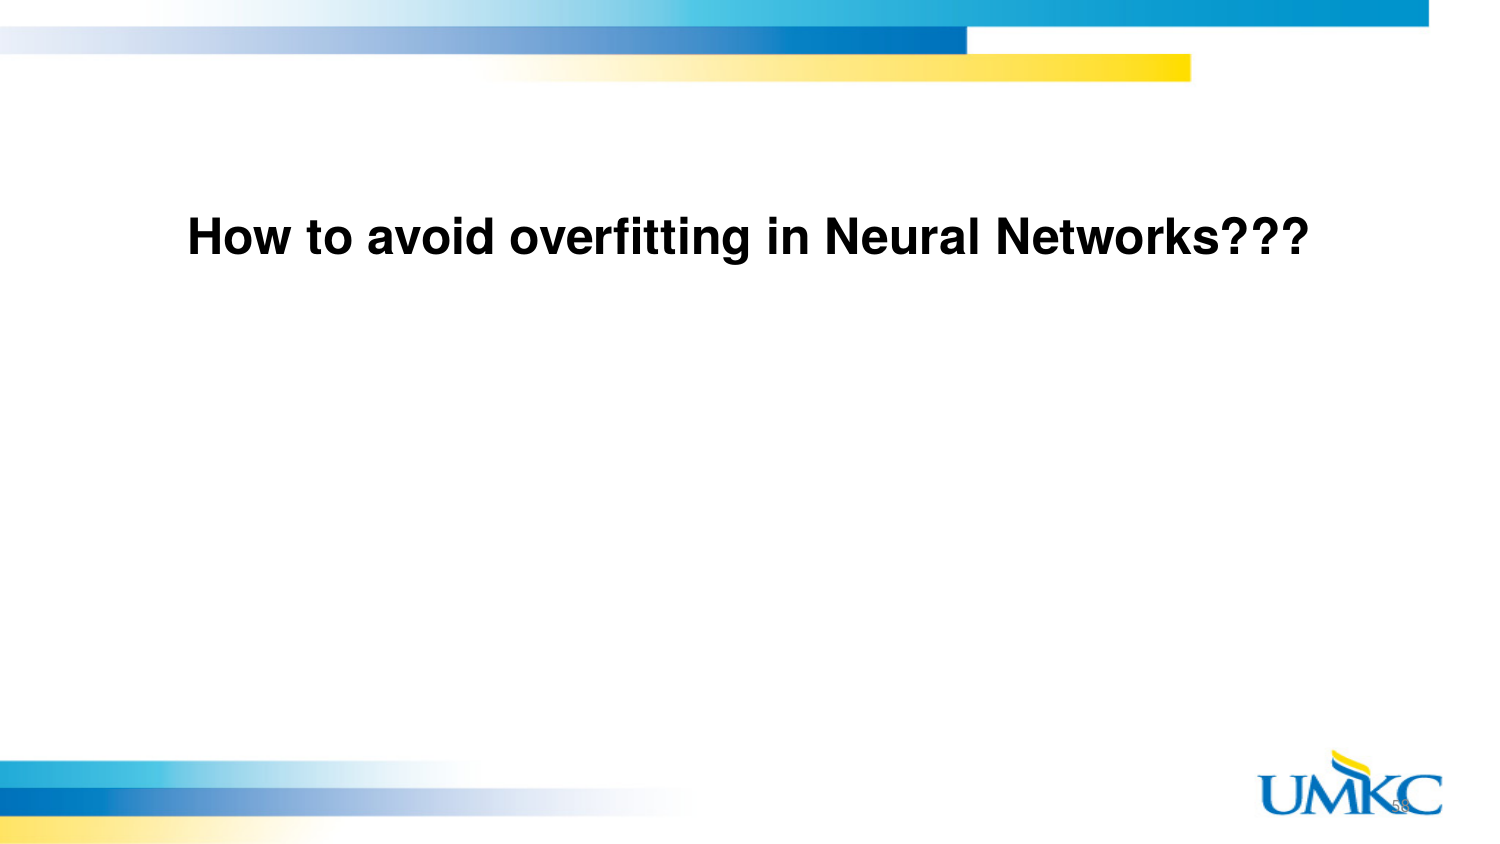

How to avoid overfitting in Neural Networks???
58